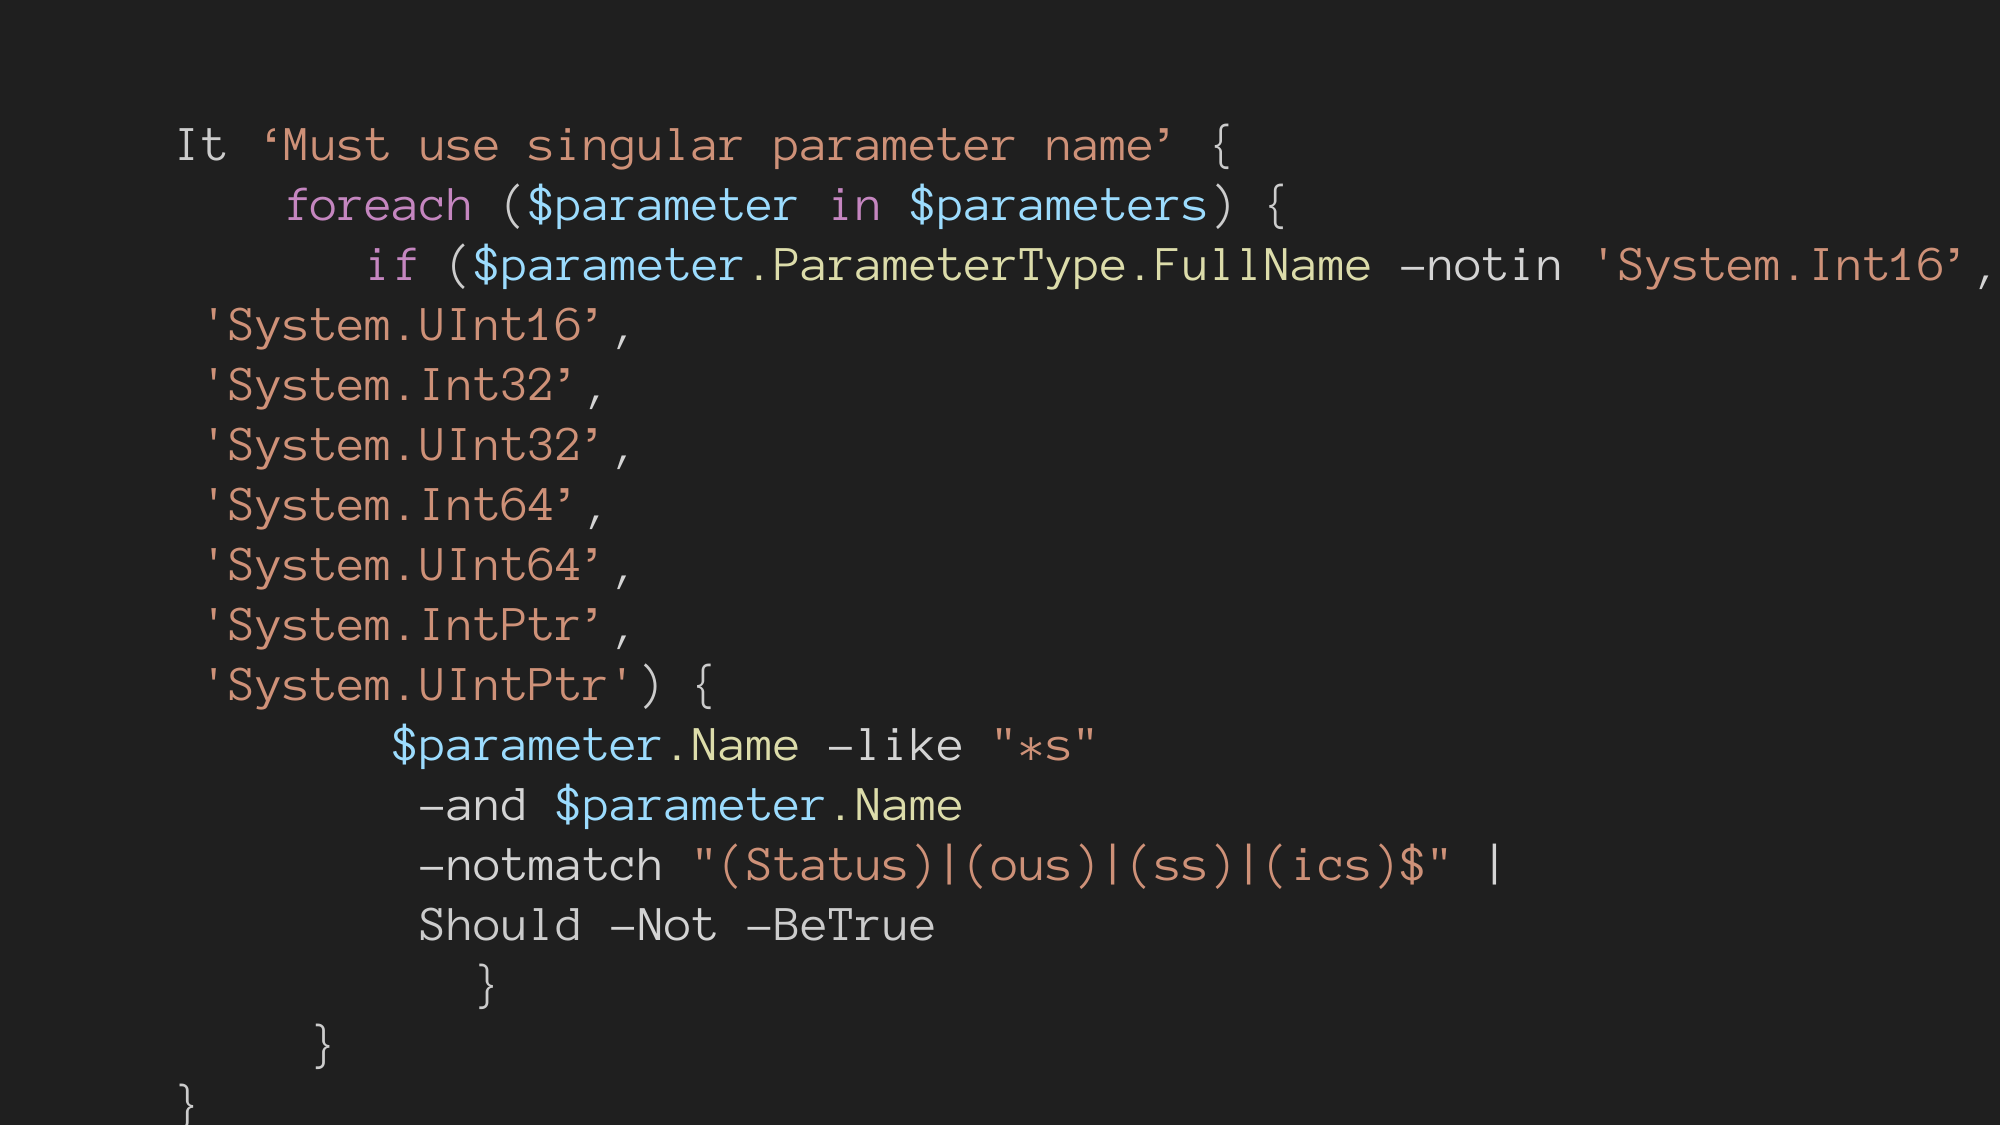

It ‘Must use singular parameter name’ {
    foreach ($parameter in $parameters) {
       if ($parameter.ParameterType.FullName -notin 'System.Int16’,
 'System.UInt16’,
 'System.Int32’,
 'System.UInt32’,
 'System.Int64’,
 'System.UInt64’,
 'System.IntPtr’,
 'System.UIntPtr') {
        $parameter.Name -like "*s"
         -and $parameter.Name
         -notmatch "(Status)|(ous)|(ss)|(ics)$" |
         Should -Not -BeTrue
           }
     }
}